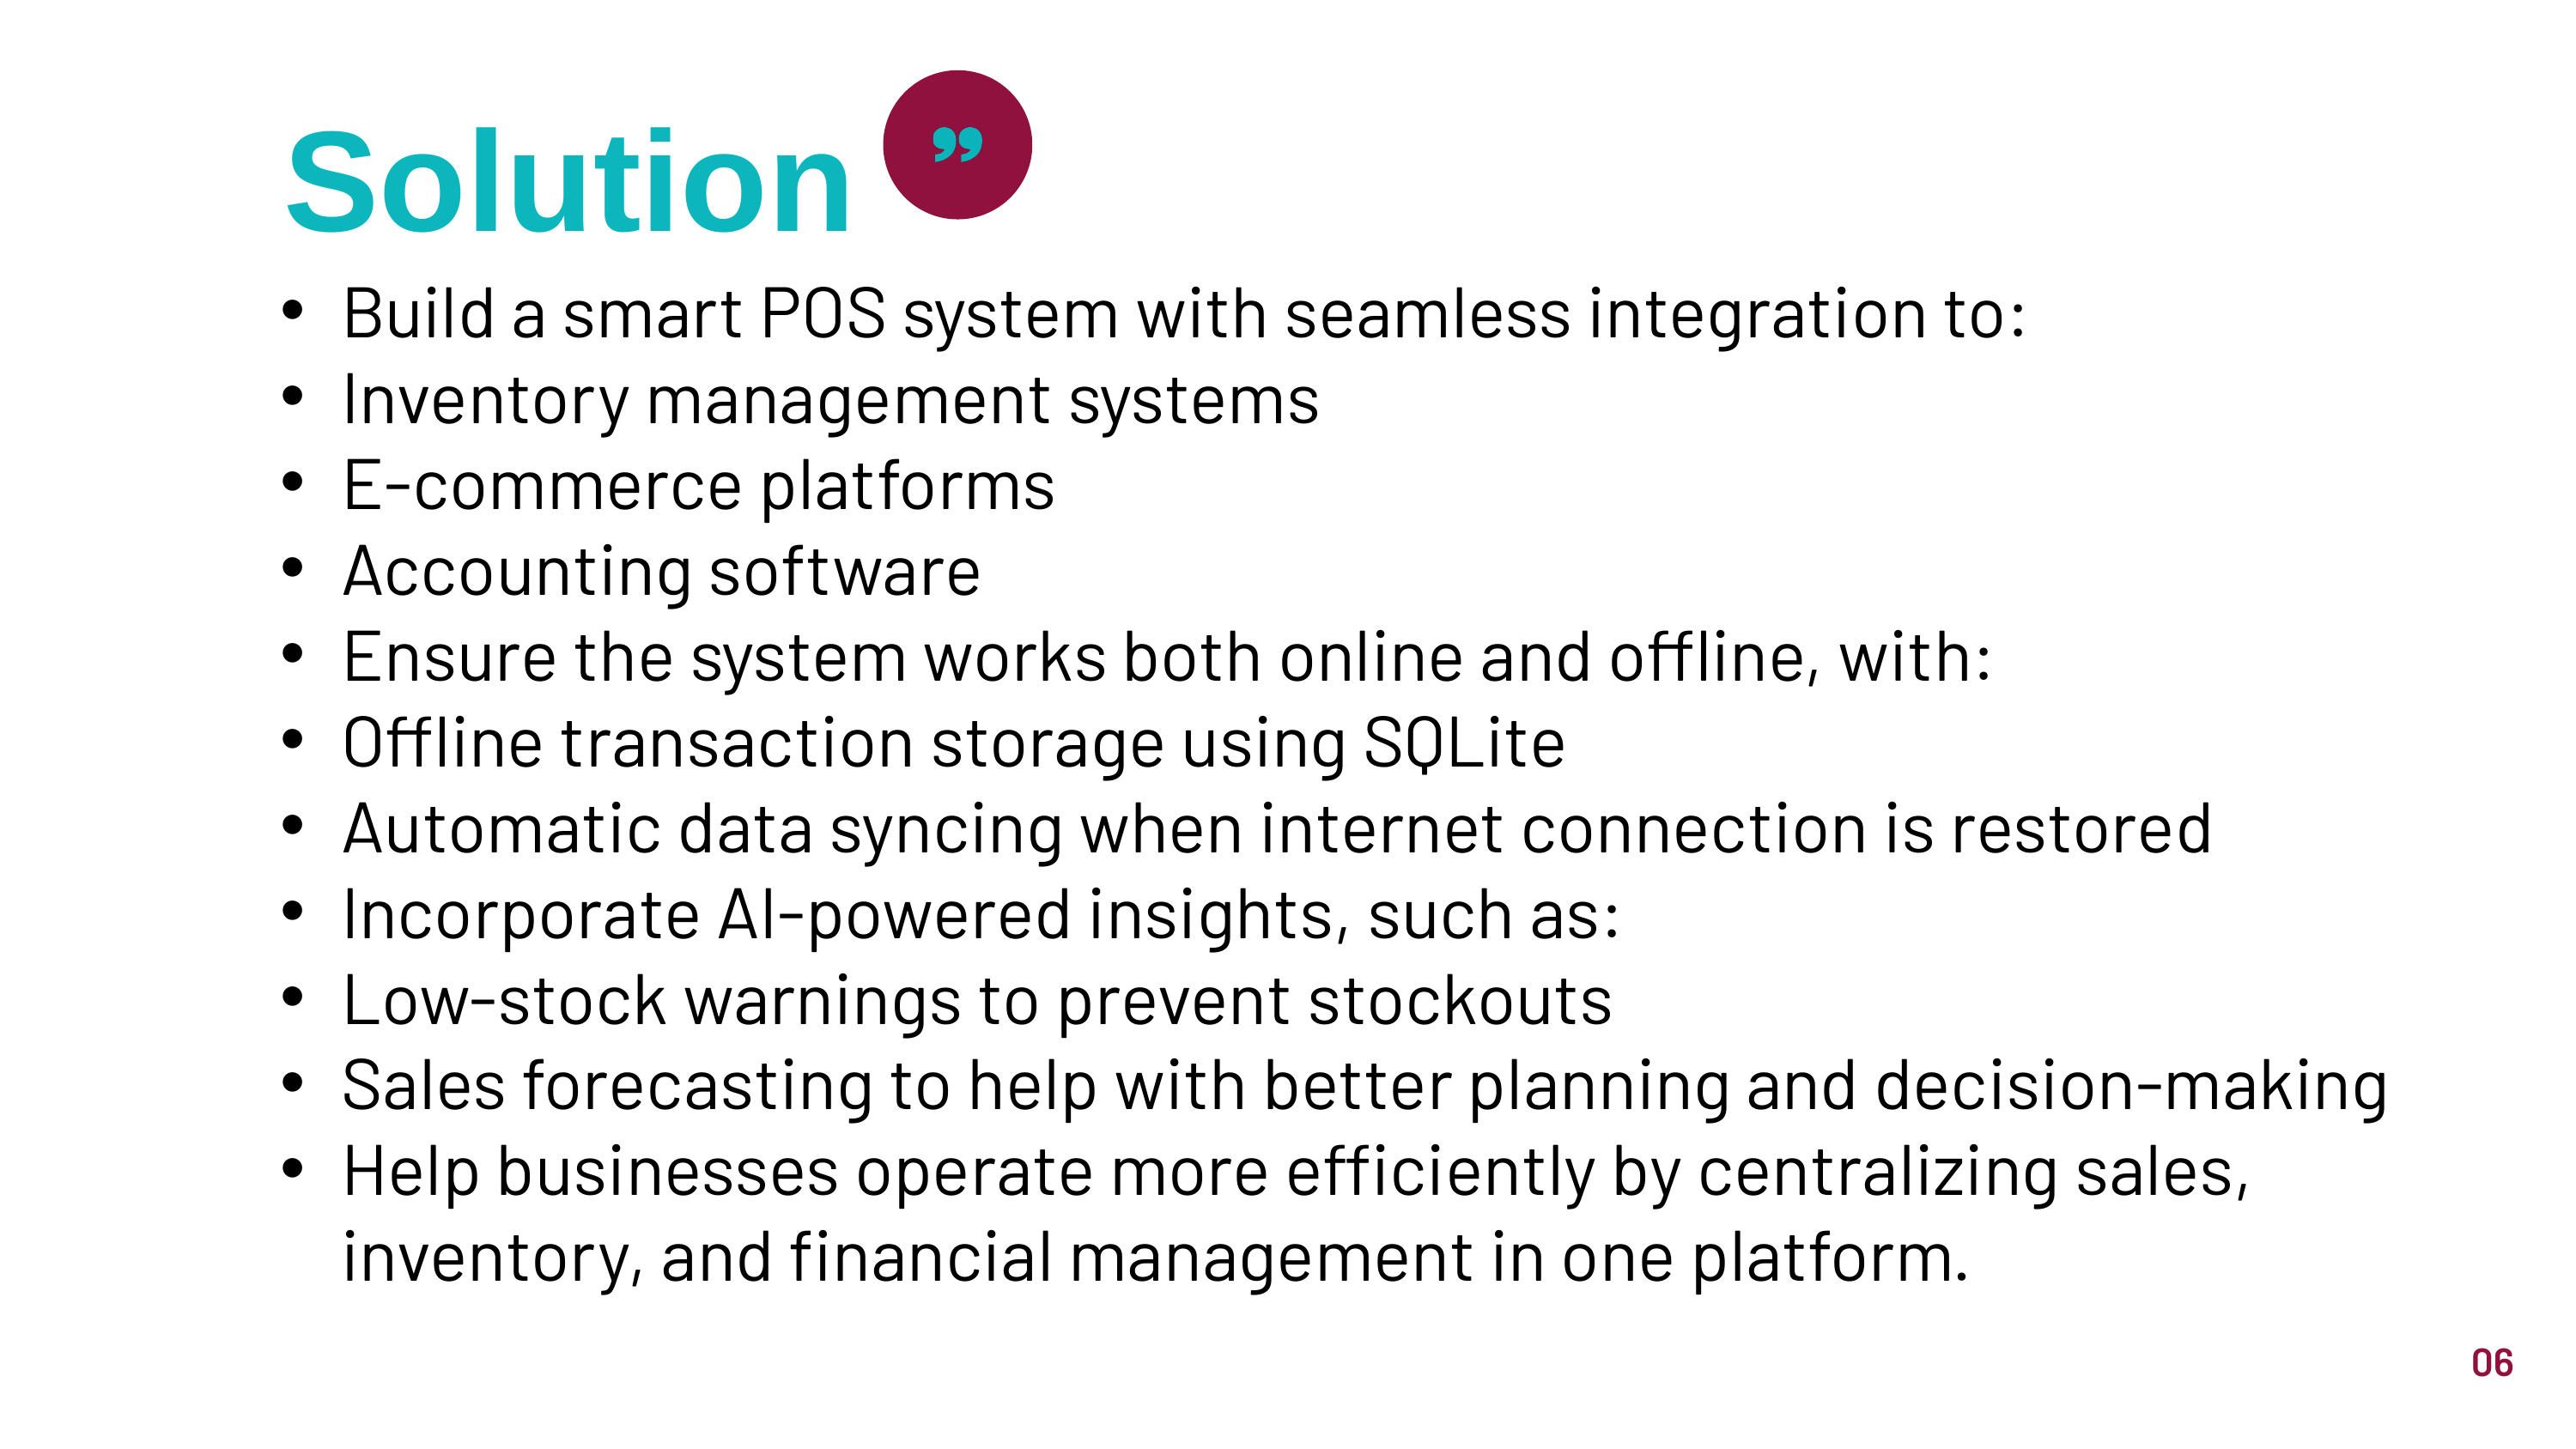

Solution
Build a smart POS system with seamless integration to:
Inventory management systems
E-commerce platforms
Accounting software
Ensure the system works both online and offline, with:
Offline transaction storage using SQLite
Automatic data syncing when internet connection is restored
Incorporate AI-powered insights, such as:
Low-stock warnings to prevent stockouts
Sales forecasting to help with better planning and decision-making
Help businesses operate more efficiently by centralizing sales, inventory, and financial management in one platform.

06